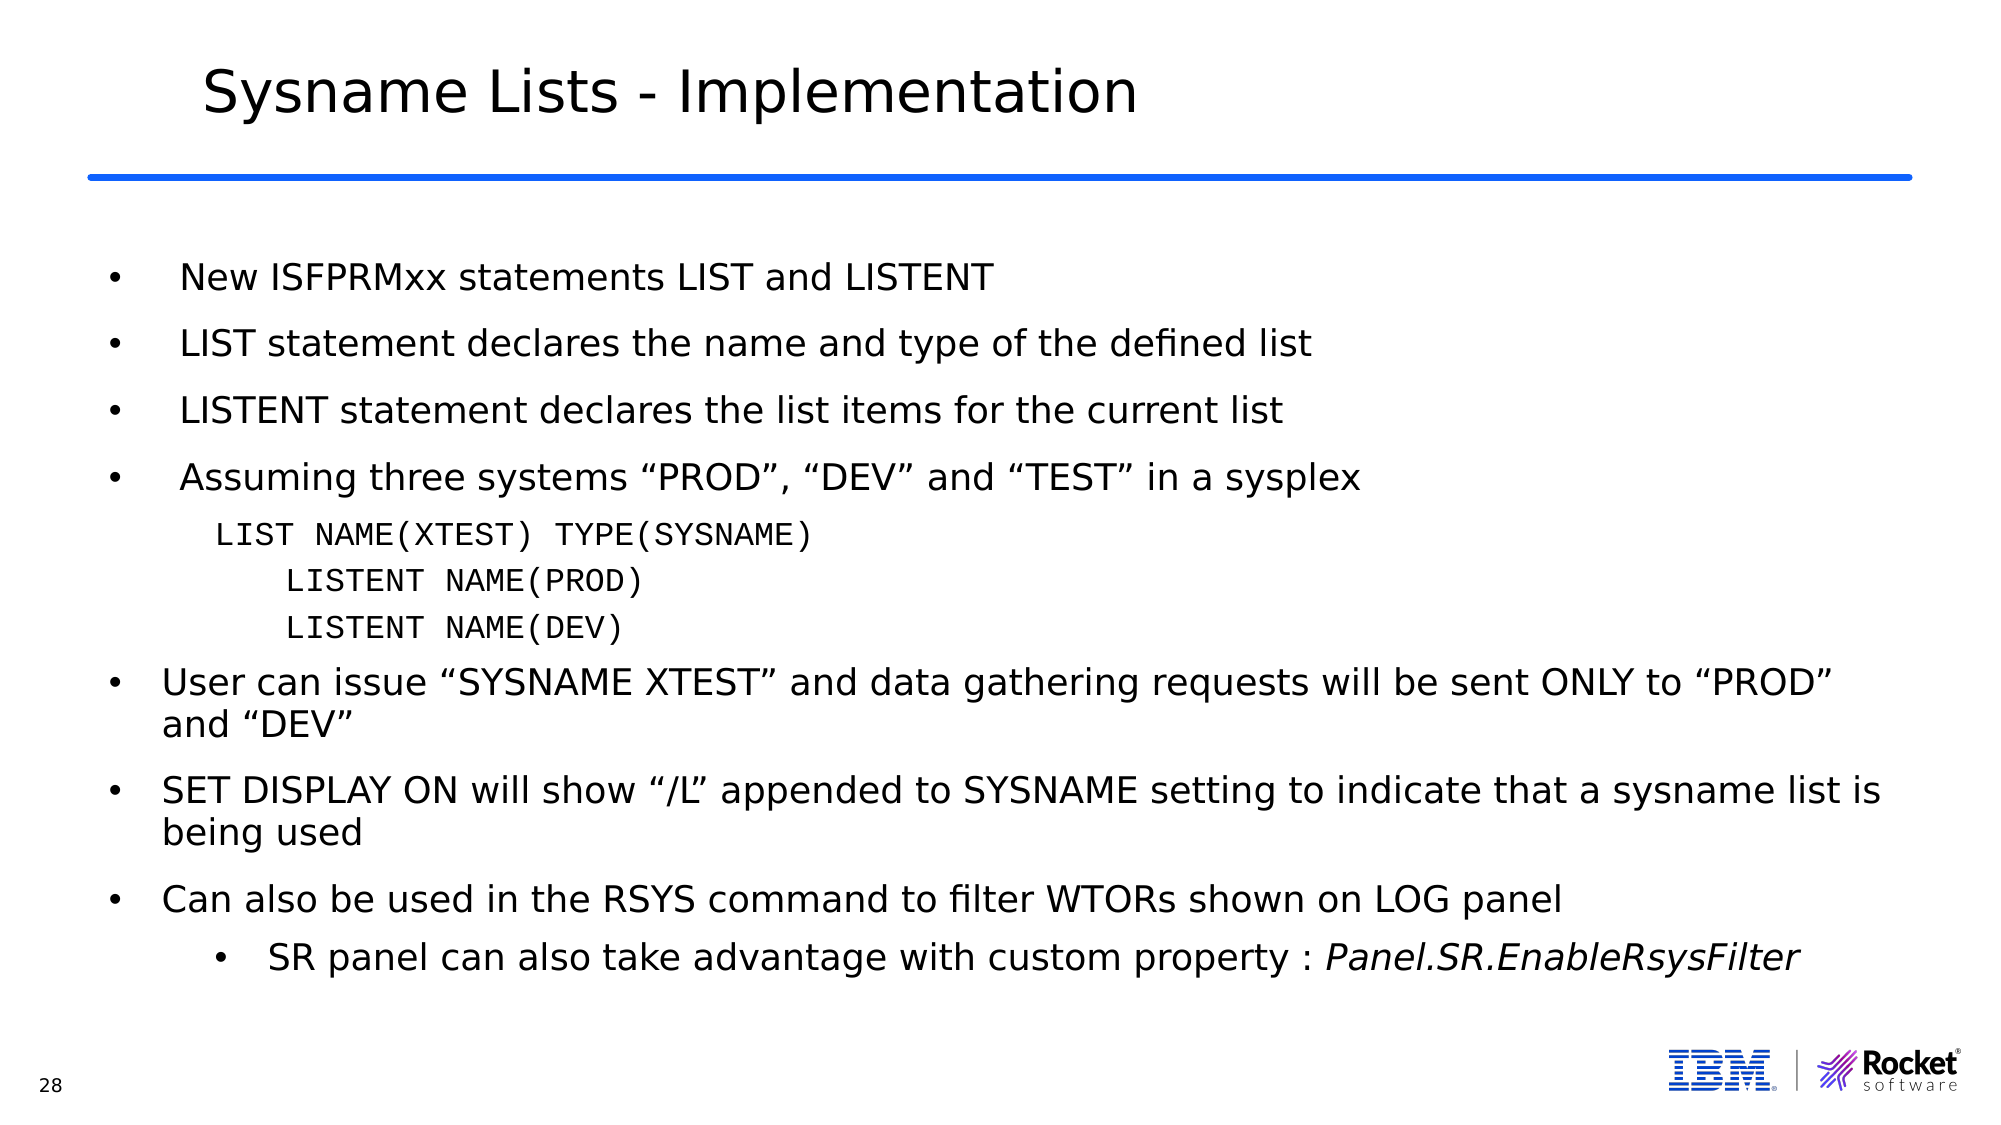

28
Sysname Lists - Implementation
#
New ISFPRMxx statements LIST and LISTENT
LIST statement declares the name and type of the defined list
LISTENT statement declares the list items for the current list
Assuming three systems “PROD”, “DEV” and “TEST” in a sysplex
LIST NAME(XTEST) TYPE(SYSNAME)
LISTENT NAME(PROD)
LISTENT NAME(DEV)
User can issue “SYSNAME XTEST” and data gathering requests will be sent ONLY to “PROD” and “DEV”
SET DISPLAY ON will show “/L” appended to SYSNAME setting to indicate that a sysname list is being used
Can also be used in the RSYS command to filter WTORs shown on LOG panel
SR panel can also take advantage with custom property : Panel.SR.EnableRsysFilter